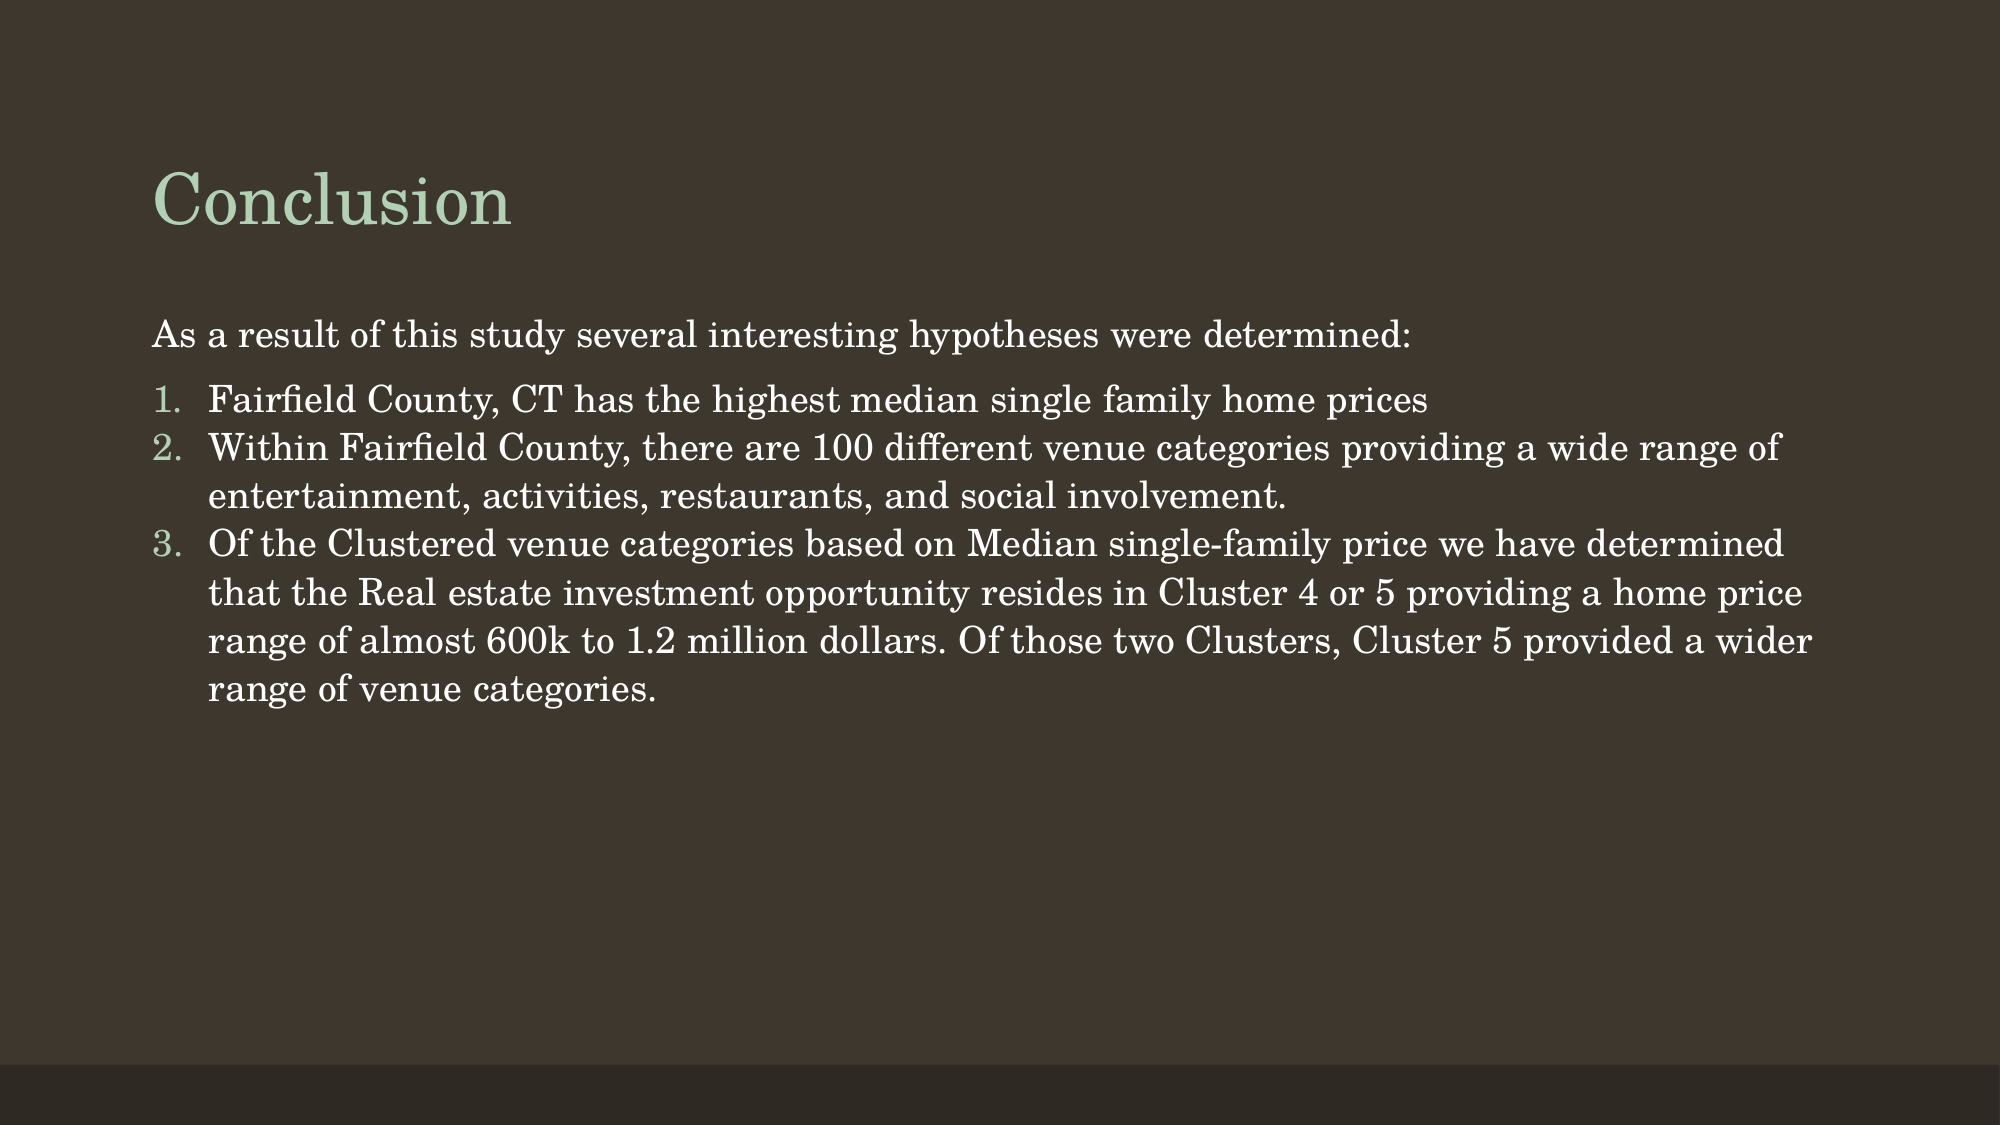

# Conclusion
As a result of this study several interesting hypotheses were determined:
Fairfield County, CT has the highest median single family home prices
Within Fairfield County, there are 100 different venue categories providing a wide range of entertainment, activities, restaurants, and social involvement.
Of the Clustered venue categories based on Median single-family price we have determined that the Real estate investment opportunity resides in Cluster 4 or 5 providing a home price range of almost 600k to 1.2 million dollars. Of those two Clusters, Cluster 5 provided a wider range of venue categories.